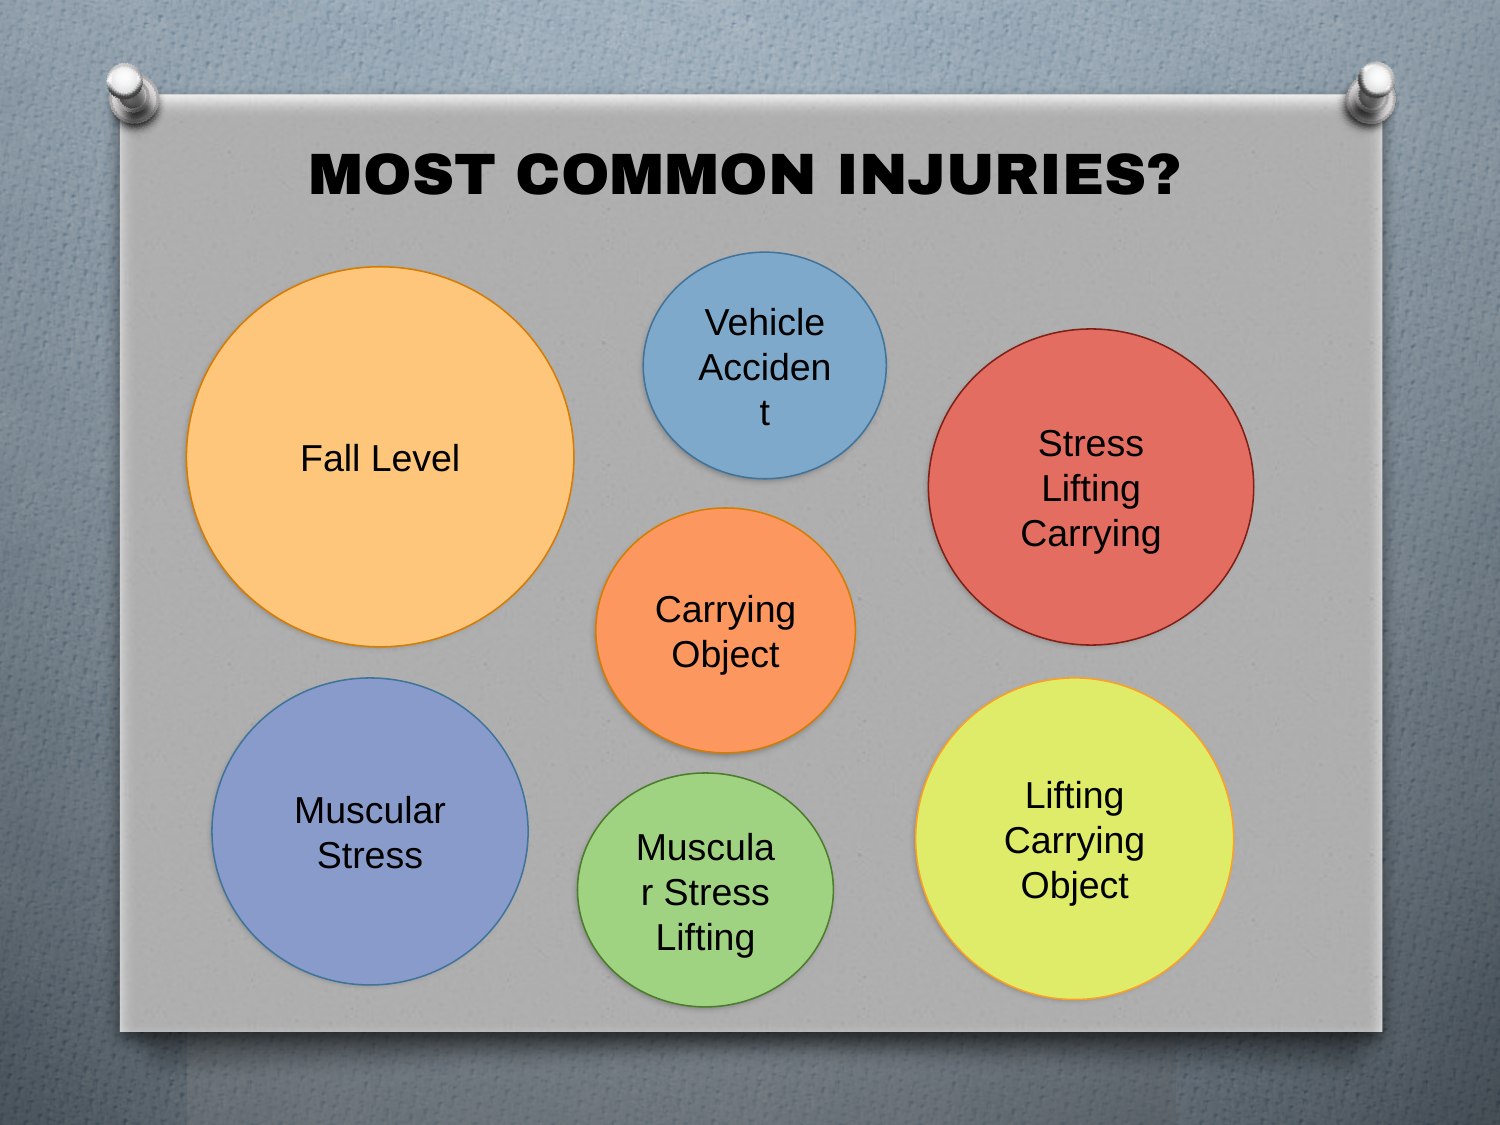

MOST COMMON INJURIES?
Vehicle Accident
Fall Level
Stress Lifting Carrying
Carrying Object
Muscular Stress
Lifting Carrying Object
Muscular Stress
Lifting